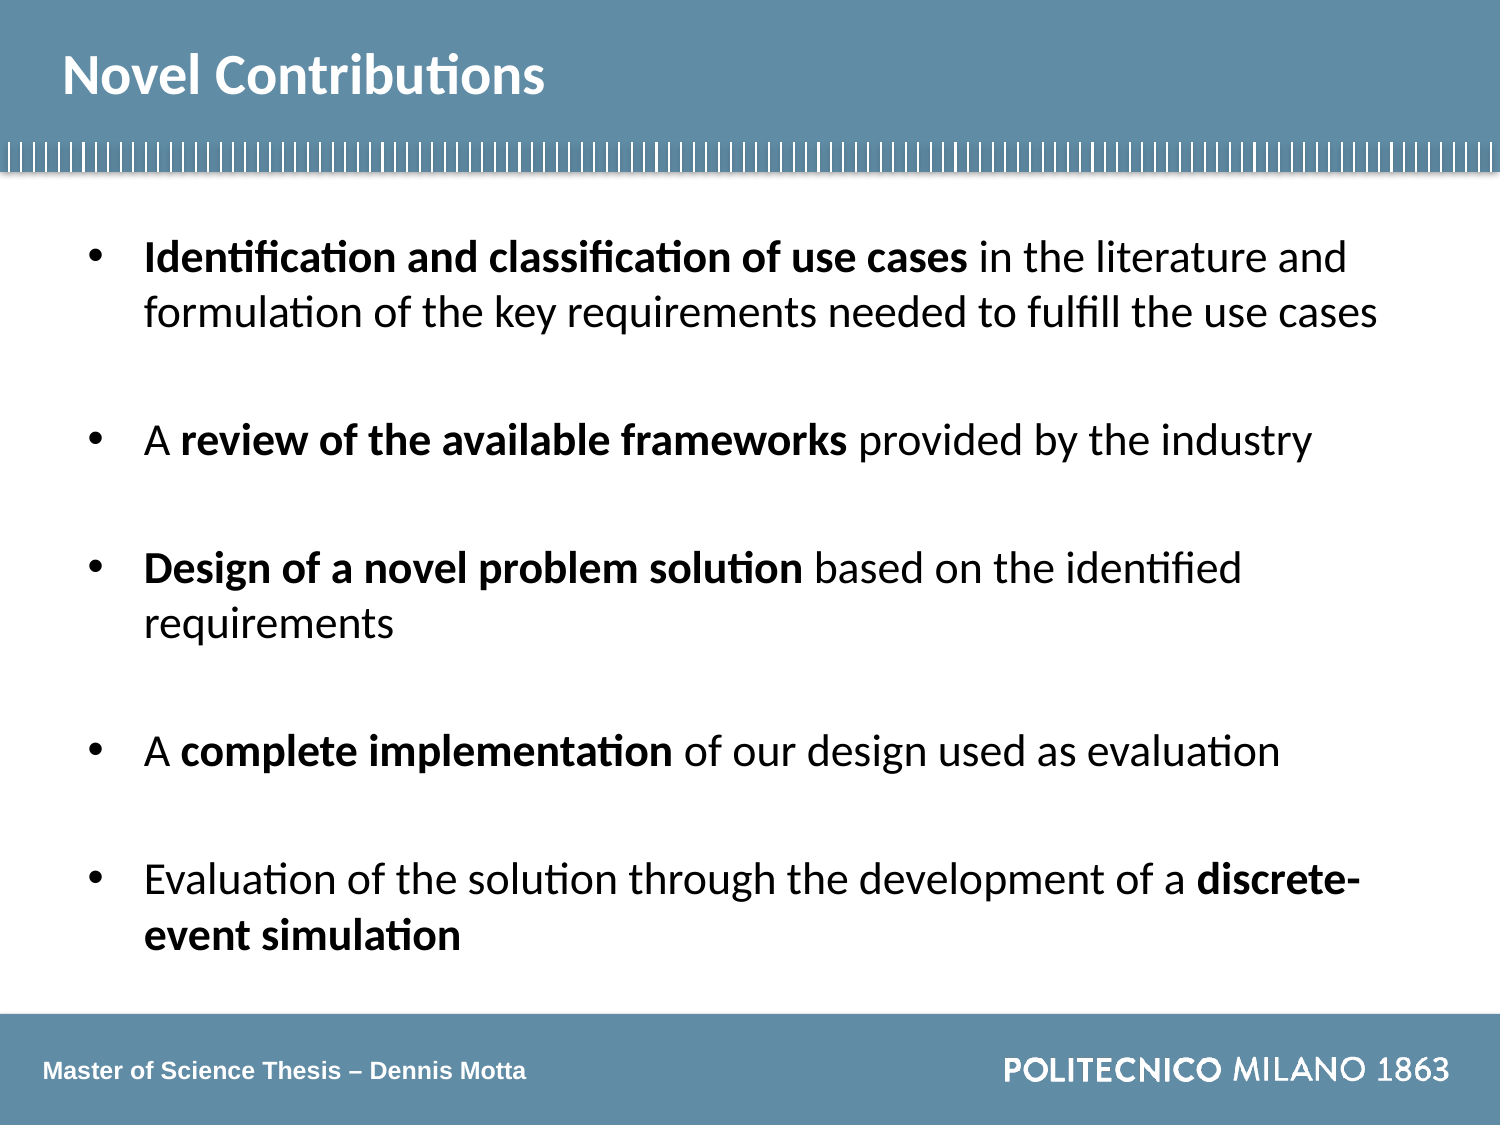

# Novel Contributions
Identification and classification of use cases in the literature and formulation of the key requirements needed to fulfill the use cases

A review of the available frameworks provided by the industry

Design of a novel problem solution based on the identified requirements

A complete implementation of our design used as evaluation

Evaluation of the solution through the development of a discrete-event simulation